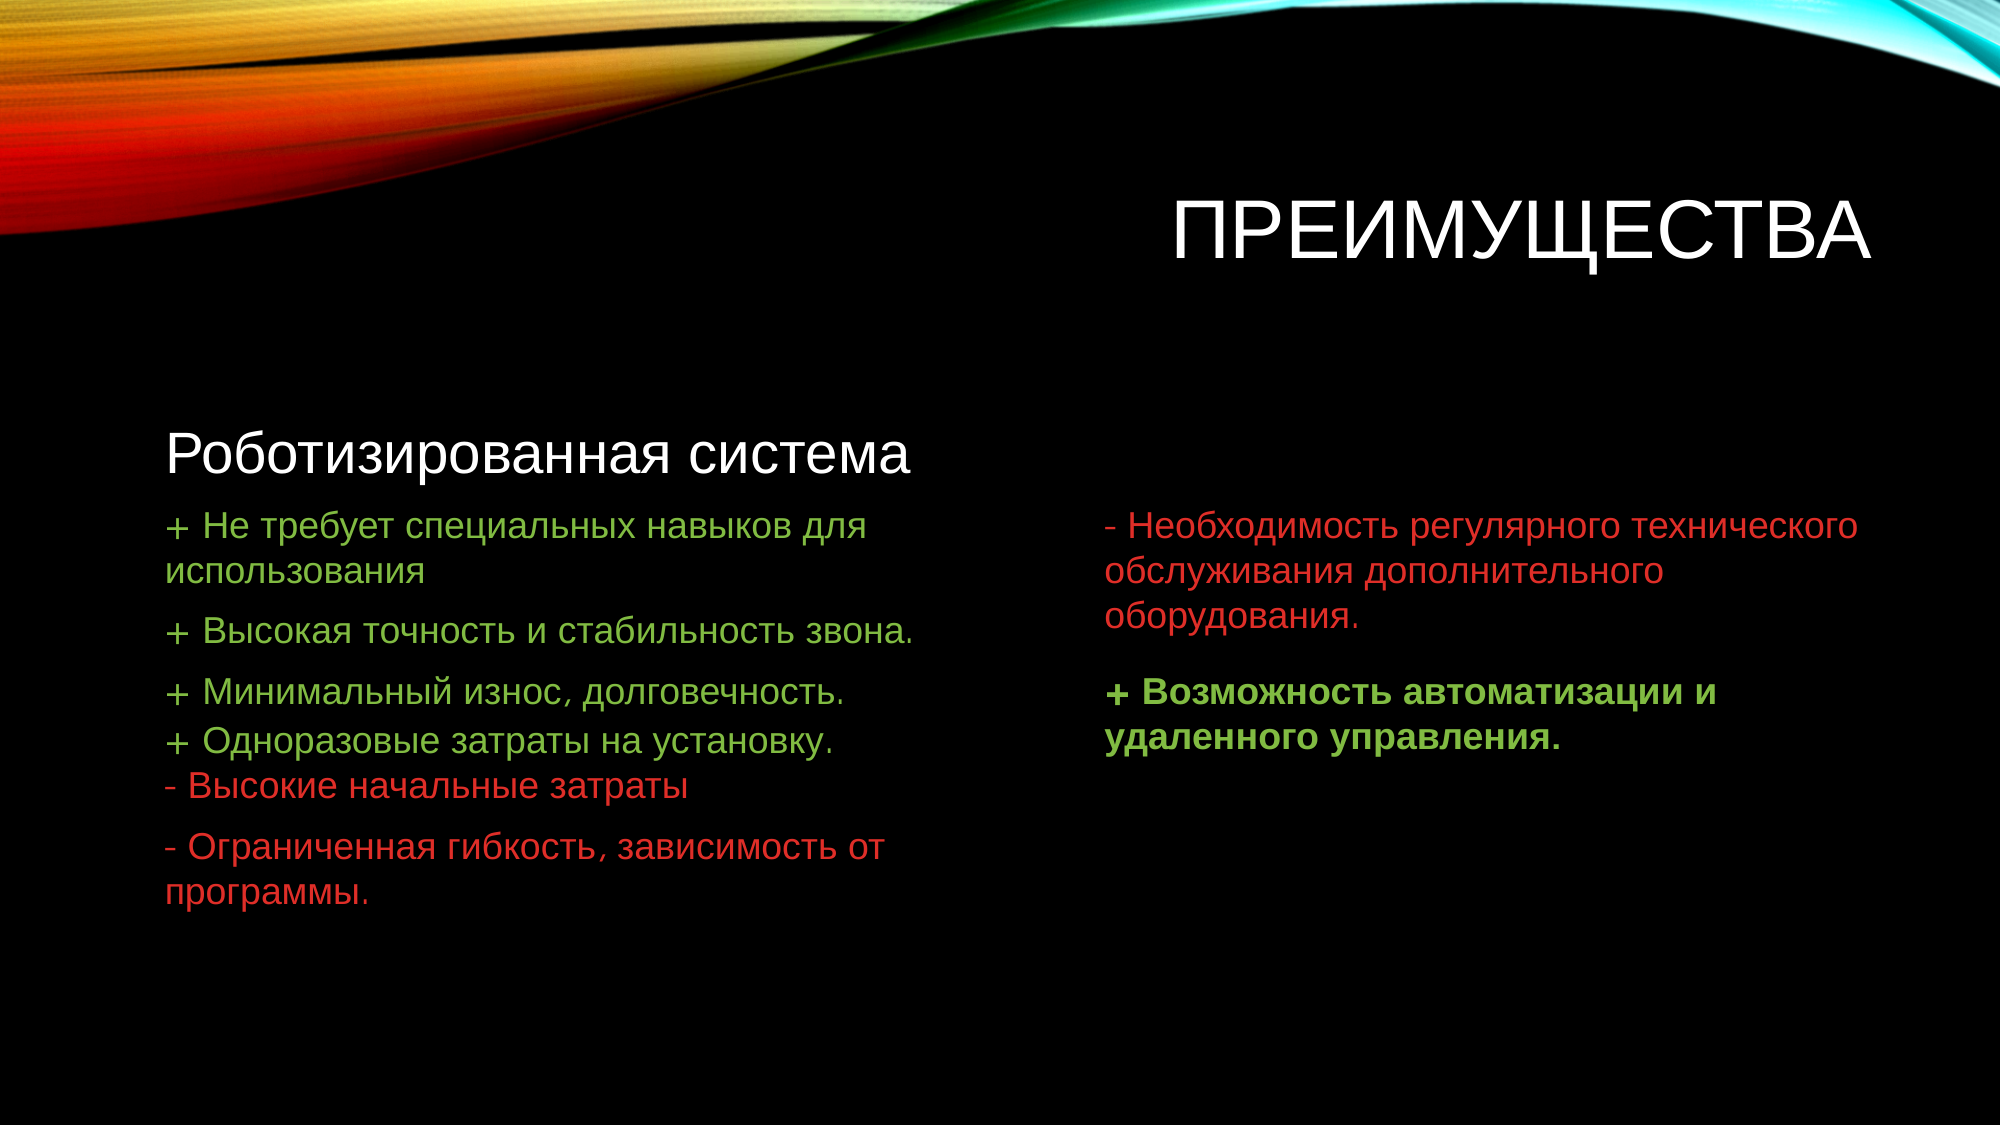

# Преимущества
Роботизированная система
+ Не требует специальных навыков для использования
- Необходимость регулярного технического обслуживания дополнительного оборудования.

+ Высокая точность и стабильность звона.
+ Минимальный износ, долговечность.
+ Возможность автоматизации и удаленного управления.
+ Одноразовые затраты на установку.
- Высокие начальные затраты
- Ограниченная гибкость, зависимость от программы.